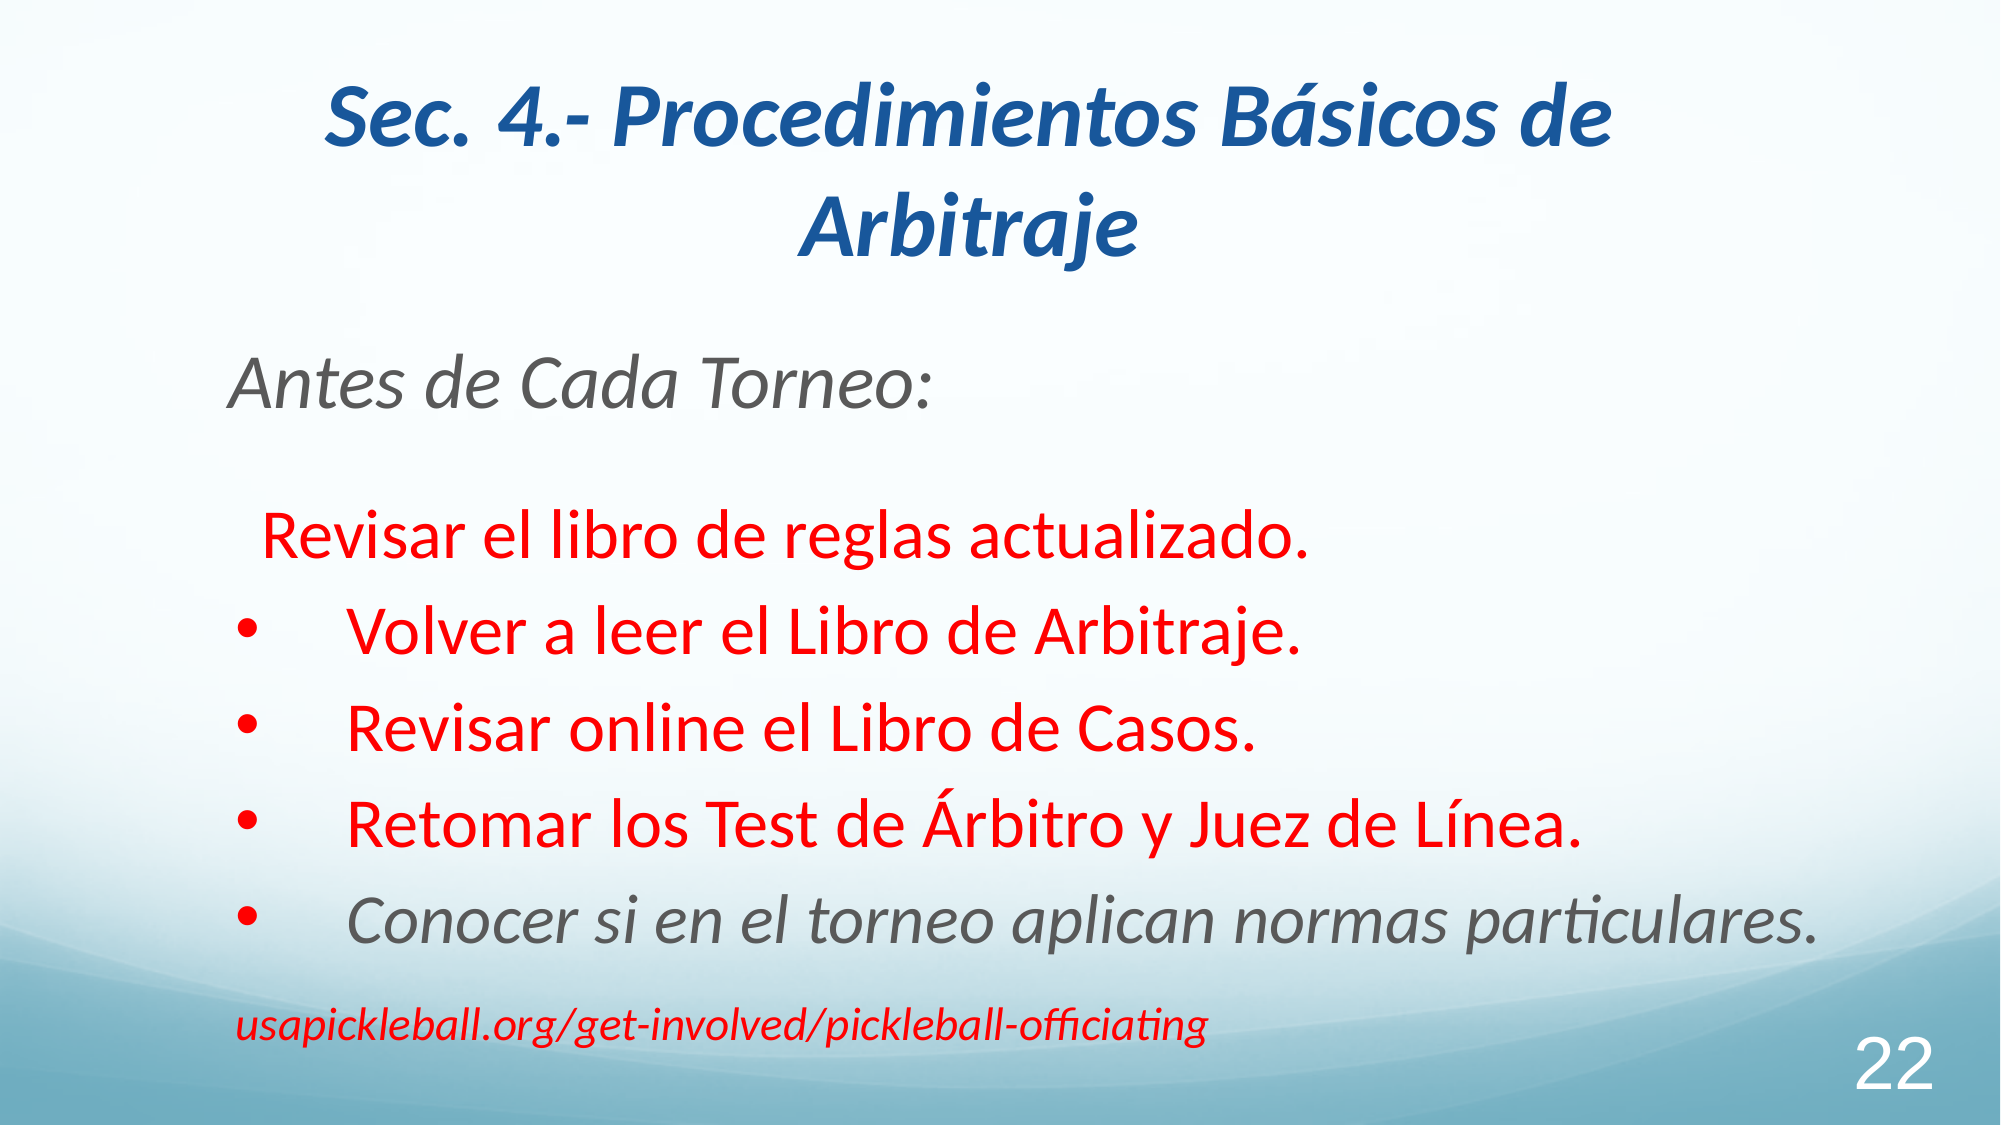

# Sec. 4.- Procedimientos Básicos de Arbitraje
 Antes de Cada Torneo:

Revisar el libro de reglas actualizado.
Volver a leer el Libro de Arbitraje.
Revisar online el Libro de Casos.
Retomar los Test de Árbitro y Juez de Línea.
Conocer si en el torneo aplican normas particulares.
		usapickleball.org/get-involved/pickleball-officiating
22